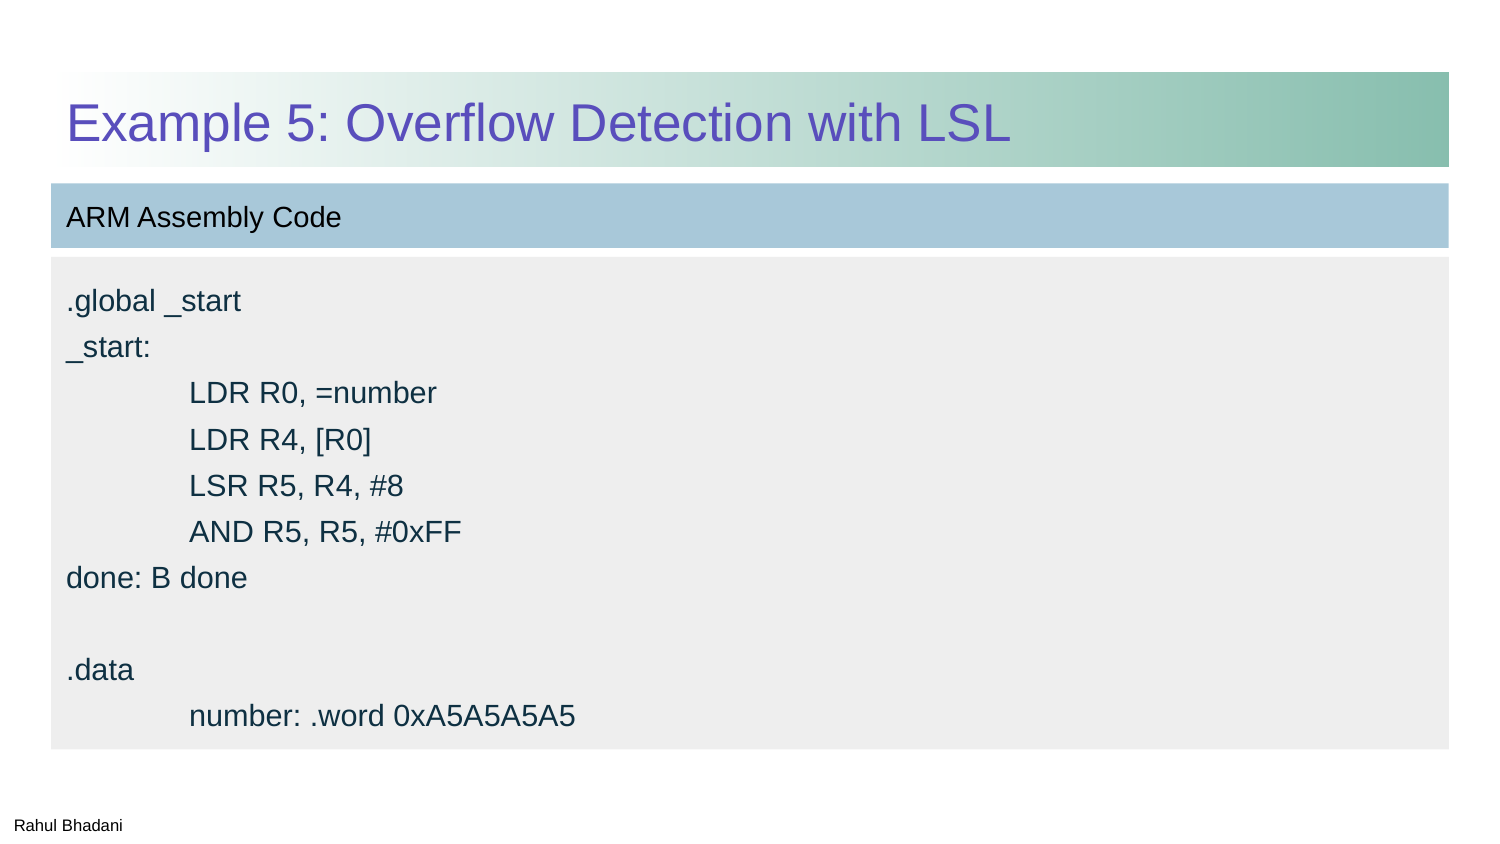

# Example 5: Overflow Detection with LSL
.global _start
_start:
	LDR R0, =number
	LDR R4, [R0]
	LSR R5, R4, #8
	AND R5, R5, #0xFF
done: B done

.data
	number: .word 0xA5A5A5A5